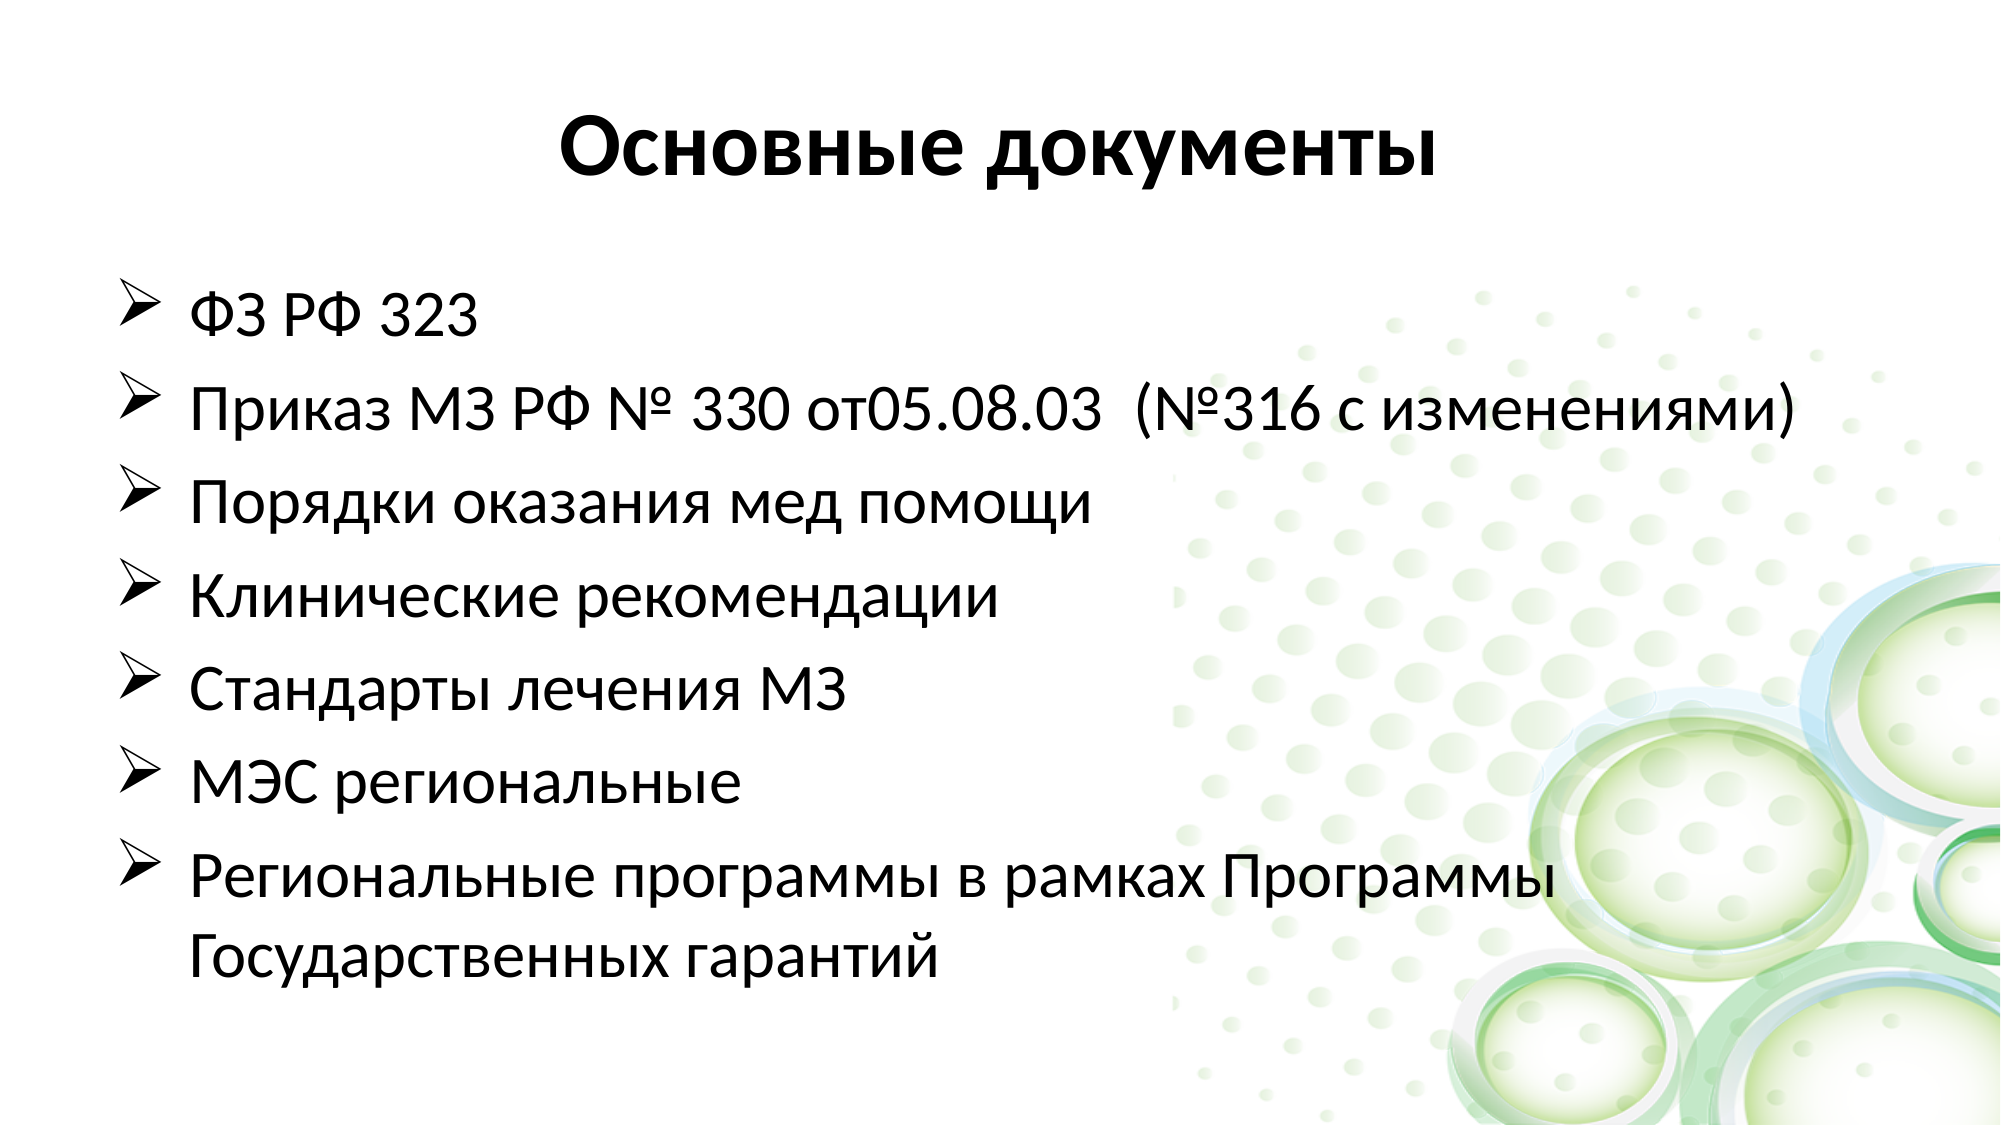

# Основные документы
ФЗ РФ 323
Приказ МЗ РФ № 330 от05.08.03  (№316 с изменениями)
Порядки оказания мед помощи
Клинические рекомендации
Стандарты лечения МЗ
МЭС региональные
Региональные программы в рамках Программы Государственных гарантий